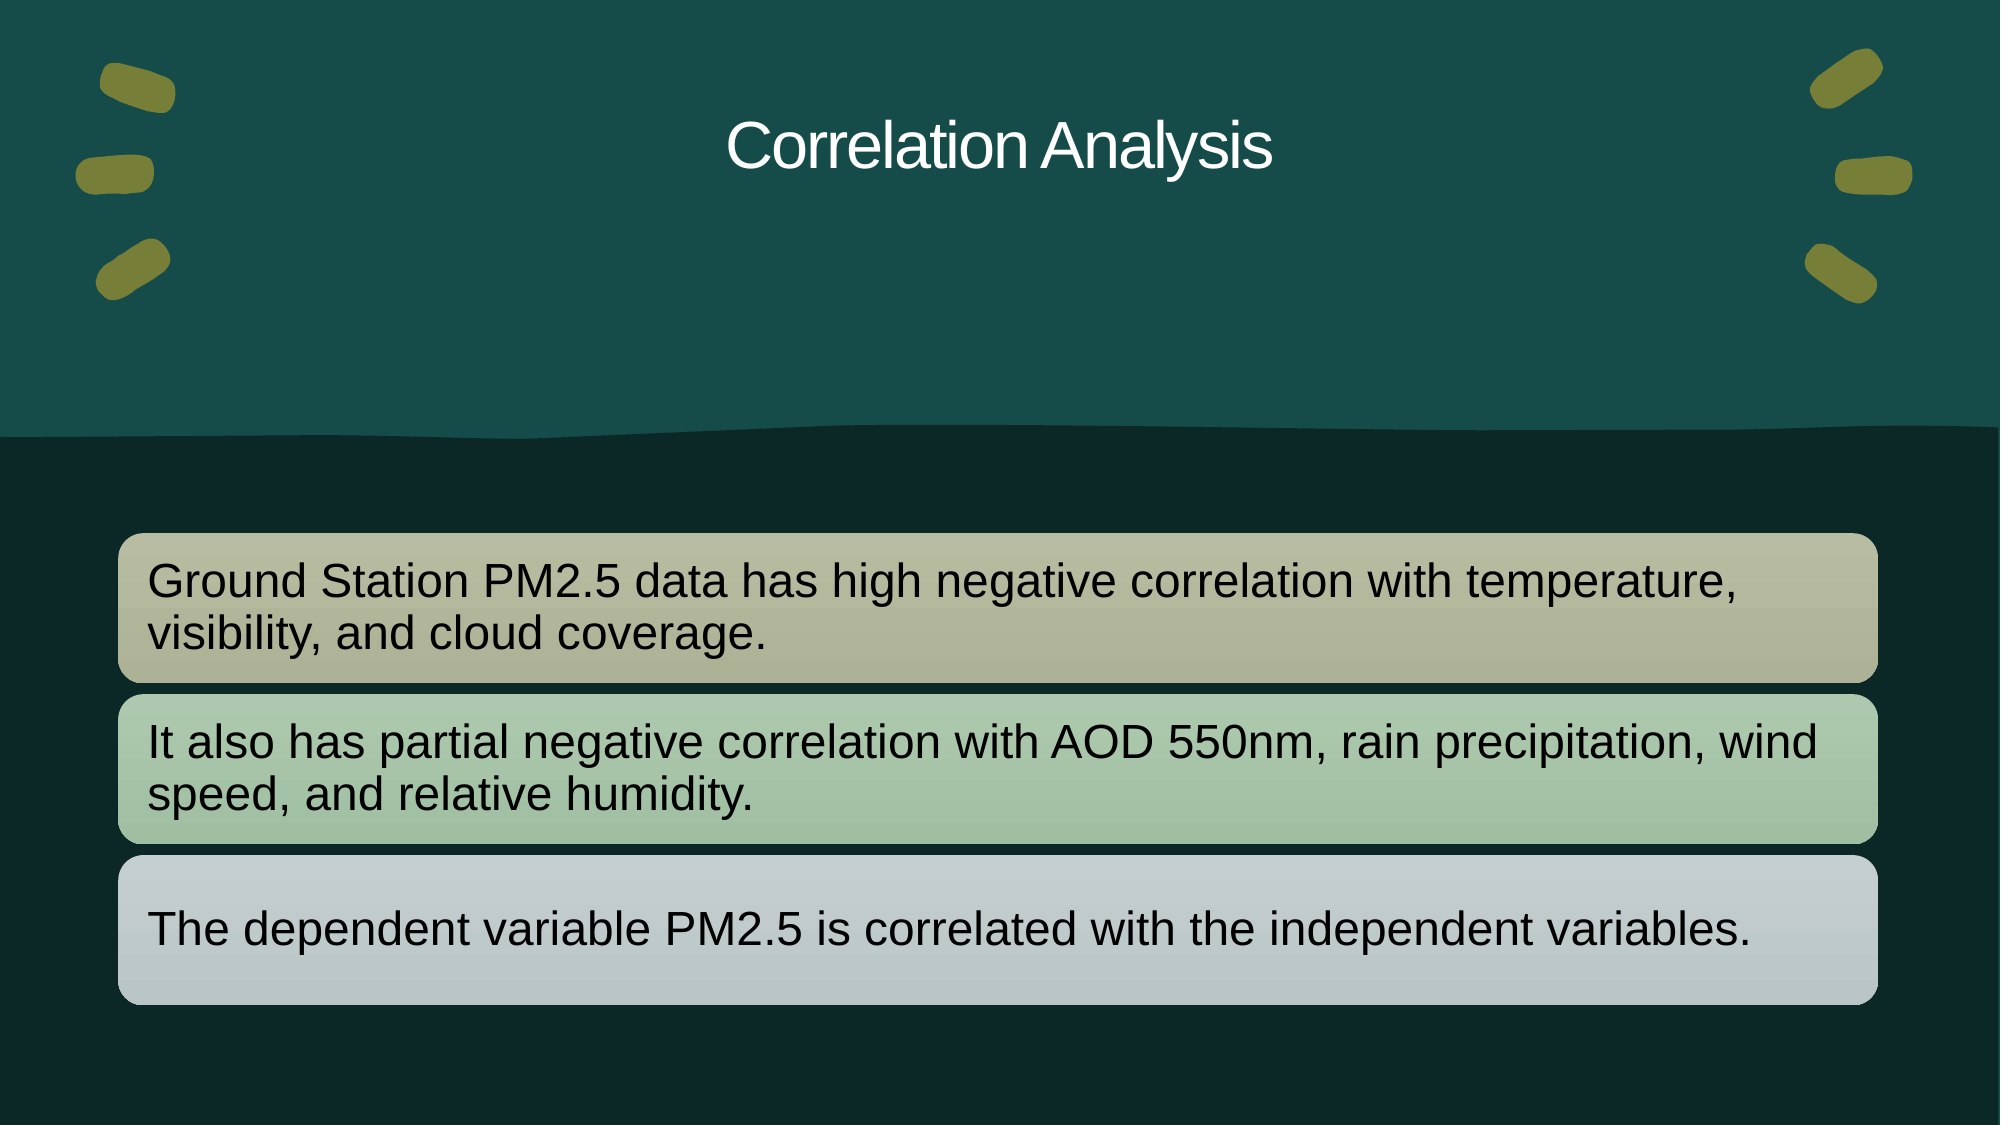

# Correlation Analysis

Ground Station PM2.5 data has high negative correlation with temperature, visibility, and cloud coverage.
It also has partial negative correlation with AOD 550nm, rain precipitation, wind speed, and relative humidity.
The dependent variable PM2.5 is correlated with the independent variables.